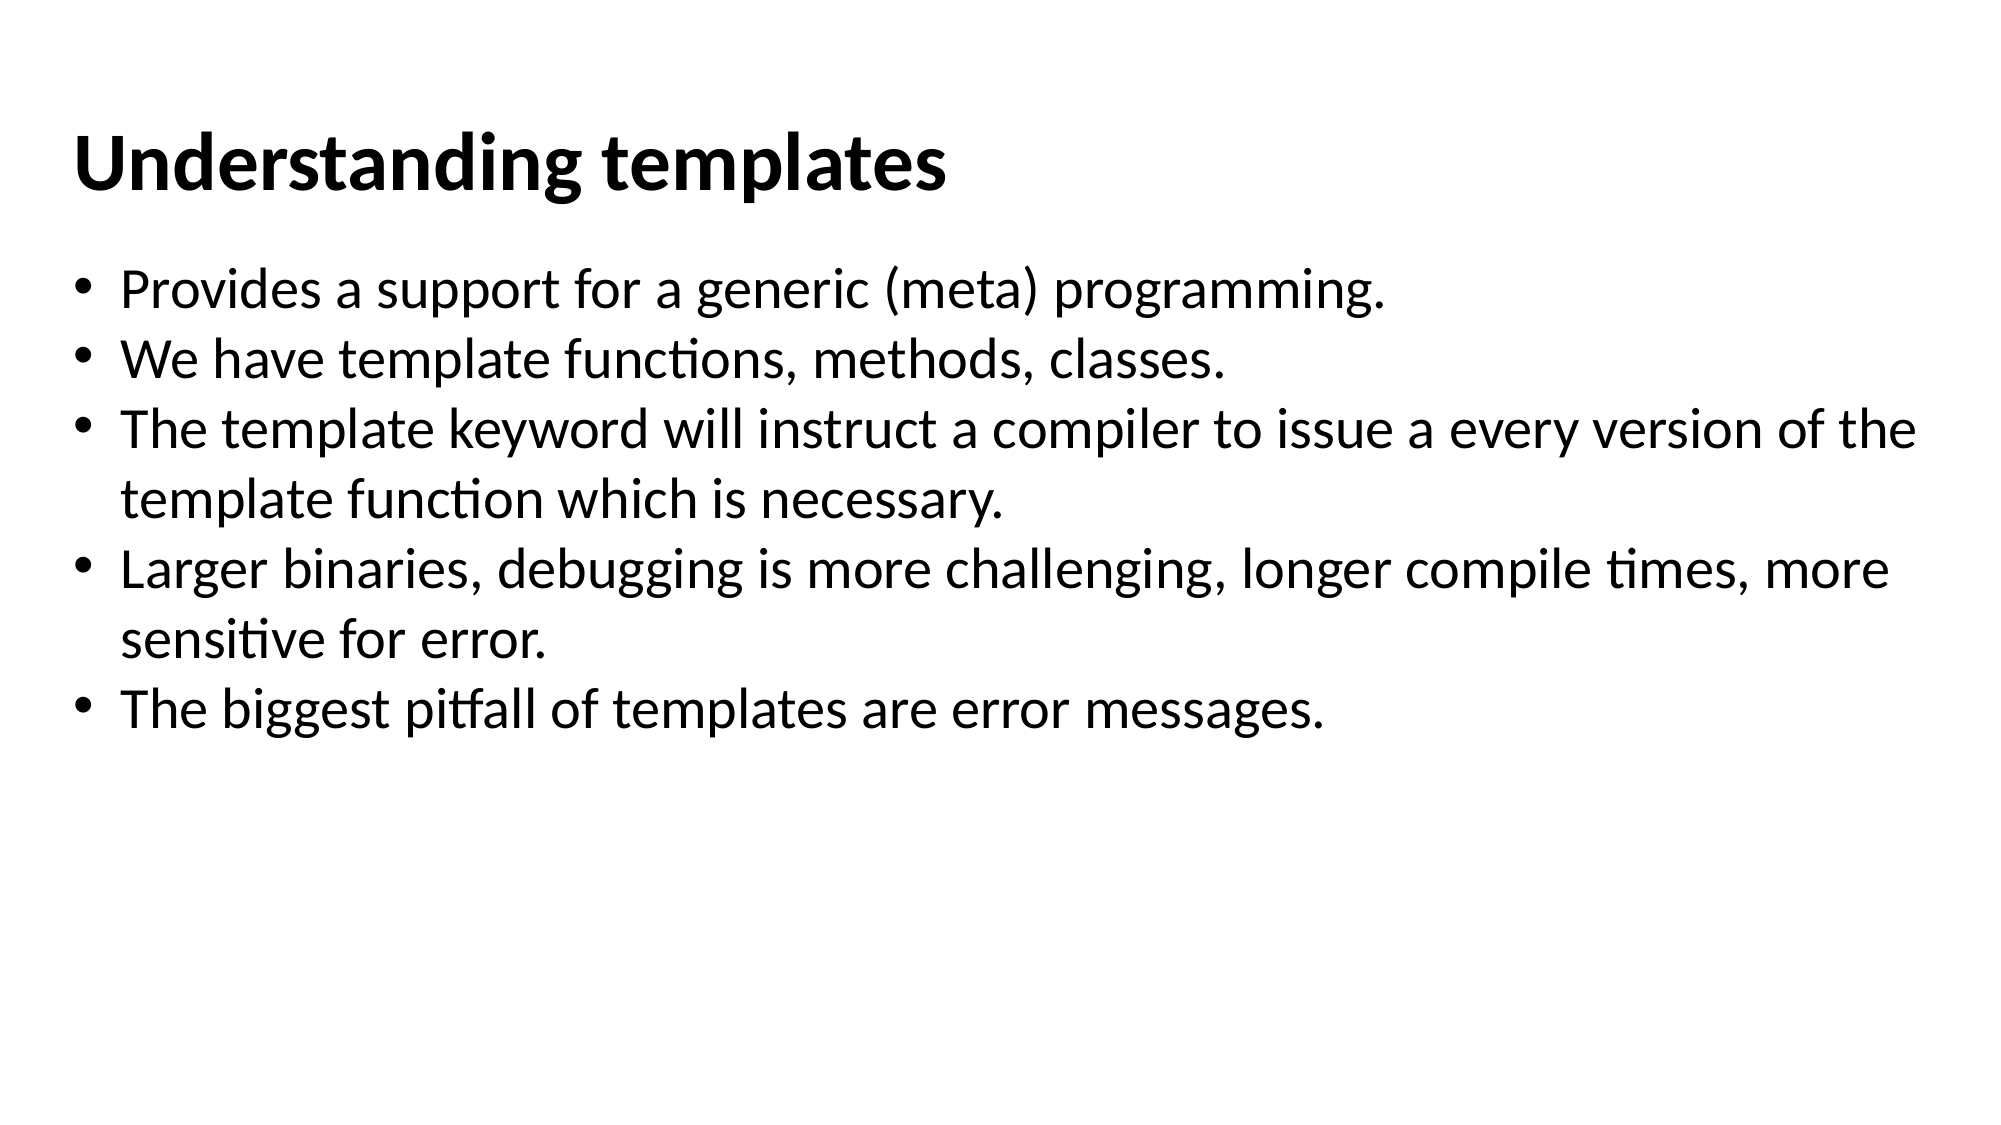

Understanding templates
Provides a support for a generic (meta) programming.
We have template functions, methods, classes.
The template keyword will instruct a compiler to issue a every version of the template function which is necessary.
Larger binaries, debugging is more challenging, longer compile times, more sensitive for error.
The biggest pitfall of templates are error messages.